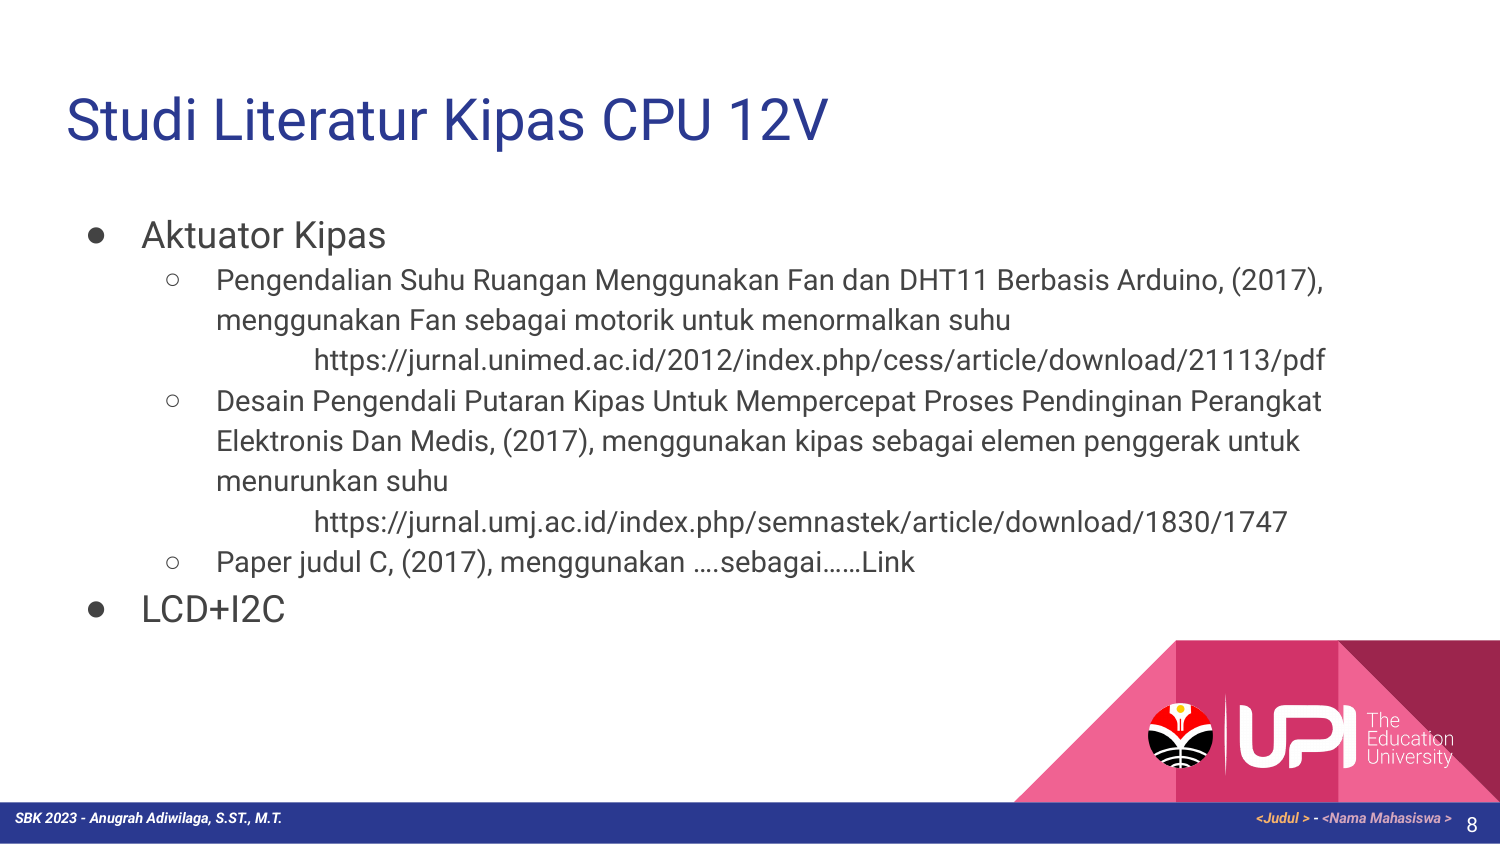

# Studi Literatur Kipas CPU 12V
Aktuator Kipas
Pengendalian Suhu Ruangan Menggunakan Fan dan DHT11 Berbasis Arduino, (2017), menggunakan Fan sebagai motorik untuk menormalkan suhu
	https://jurnal.unimed.ac.id/2012/index.php/cess/article/download/21113/pdf
Desain Pengendali Putaran Kipas Untuk Mempercepat Proses Pendinginan Perangkat Elektronis Dan Medis, (2017), menggunakan kipas sebagai elemen penggerak untuk menurunkan suhu
	https://jurnal.umj.ac.id/index.php/semnastek/article/download/1830/1747
Paper judul C, (2017), menggunakan ….sebagai……Link
LCD+I2C
8